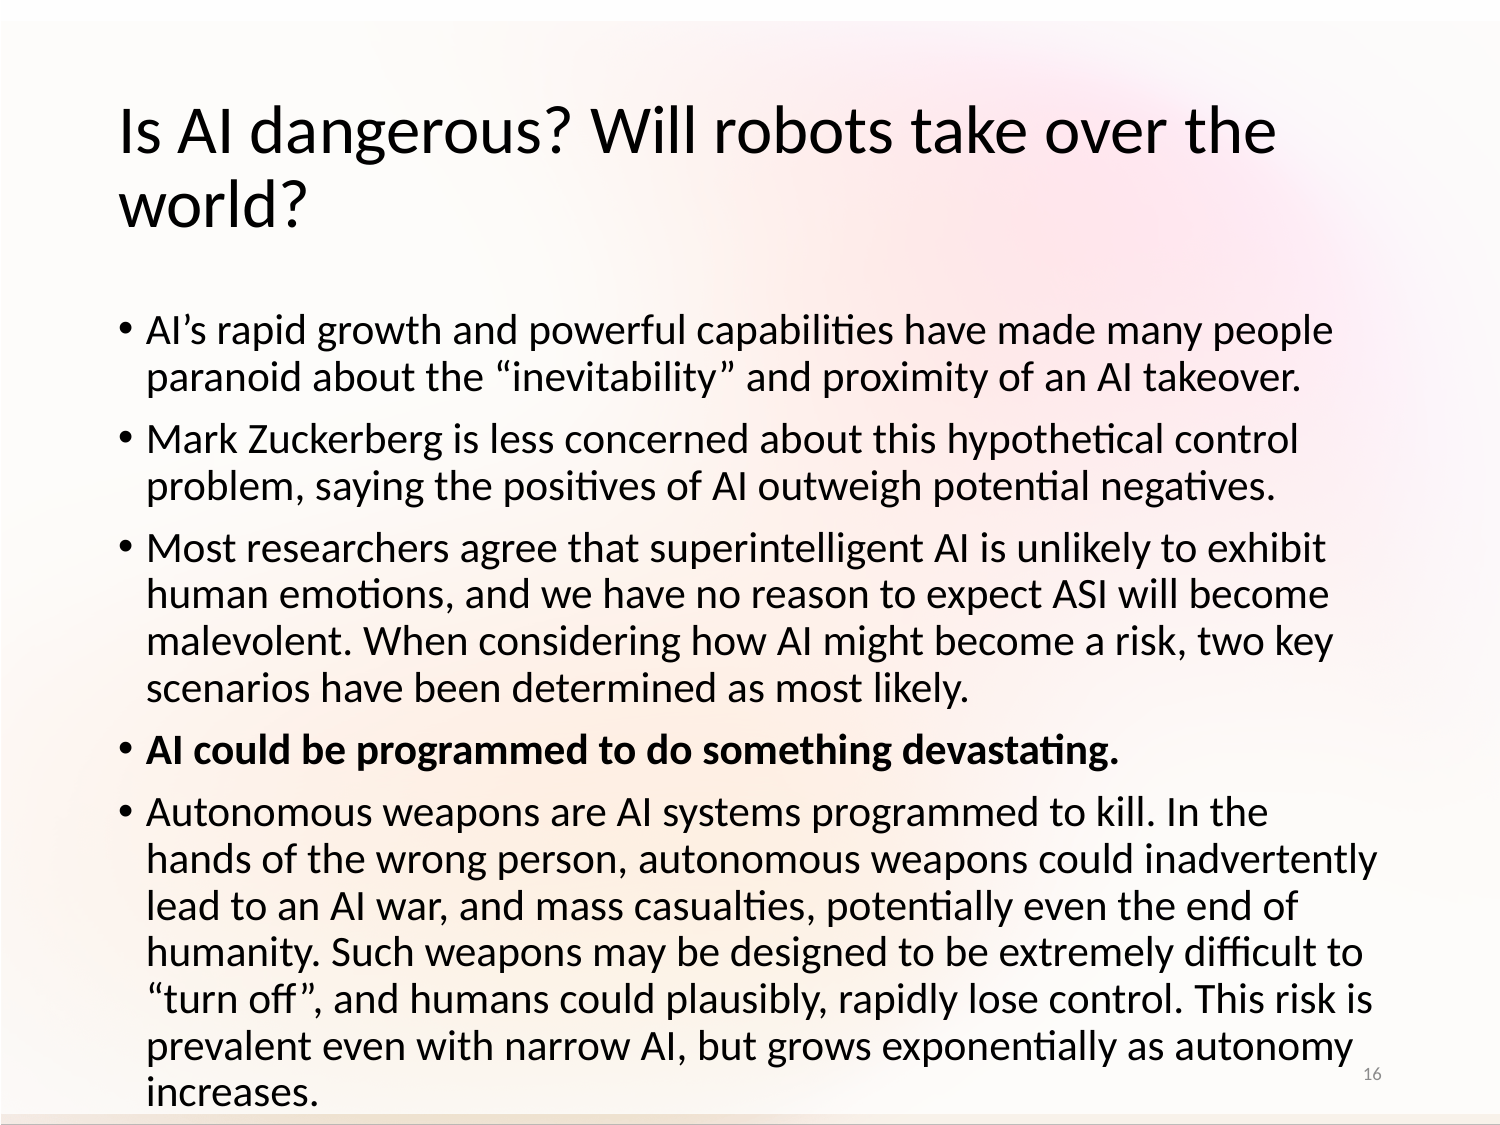

# Is AI dangerous? Will robots take over the world?
AI’s rapid growth and powerful capabilities have made many people paranoid about the “inevitability” and proximity of an AI takeover.
Mark Zuckerberg is less concerned about this hypothetical control problem, saying the positives of AI outweigh potential negatives.
Most researchers agree that superintelligent AI is unlikely to exhibit human emotions, and we have no reason to expect ASI will become malevolent. When considering how AI might become a risk, two key scenarios have been determined as most likely.
AI could be programmed to do something devastating.
Autonomous weapons are AI systems programmed to kill. In the hands of the wrong person, autonomous weapons could inadvertently lead to an AI war, and mass casualties, potentially even the end of humanity. Such weapons may be designed to be extremely difficult to “turn off”, and humans could plausibly, rapidly lose control. This risk is prevalent even with narrow AI, but grows exponentially as autonomy increases.
16